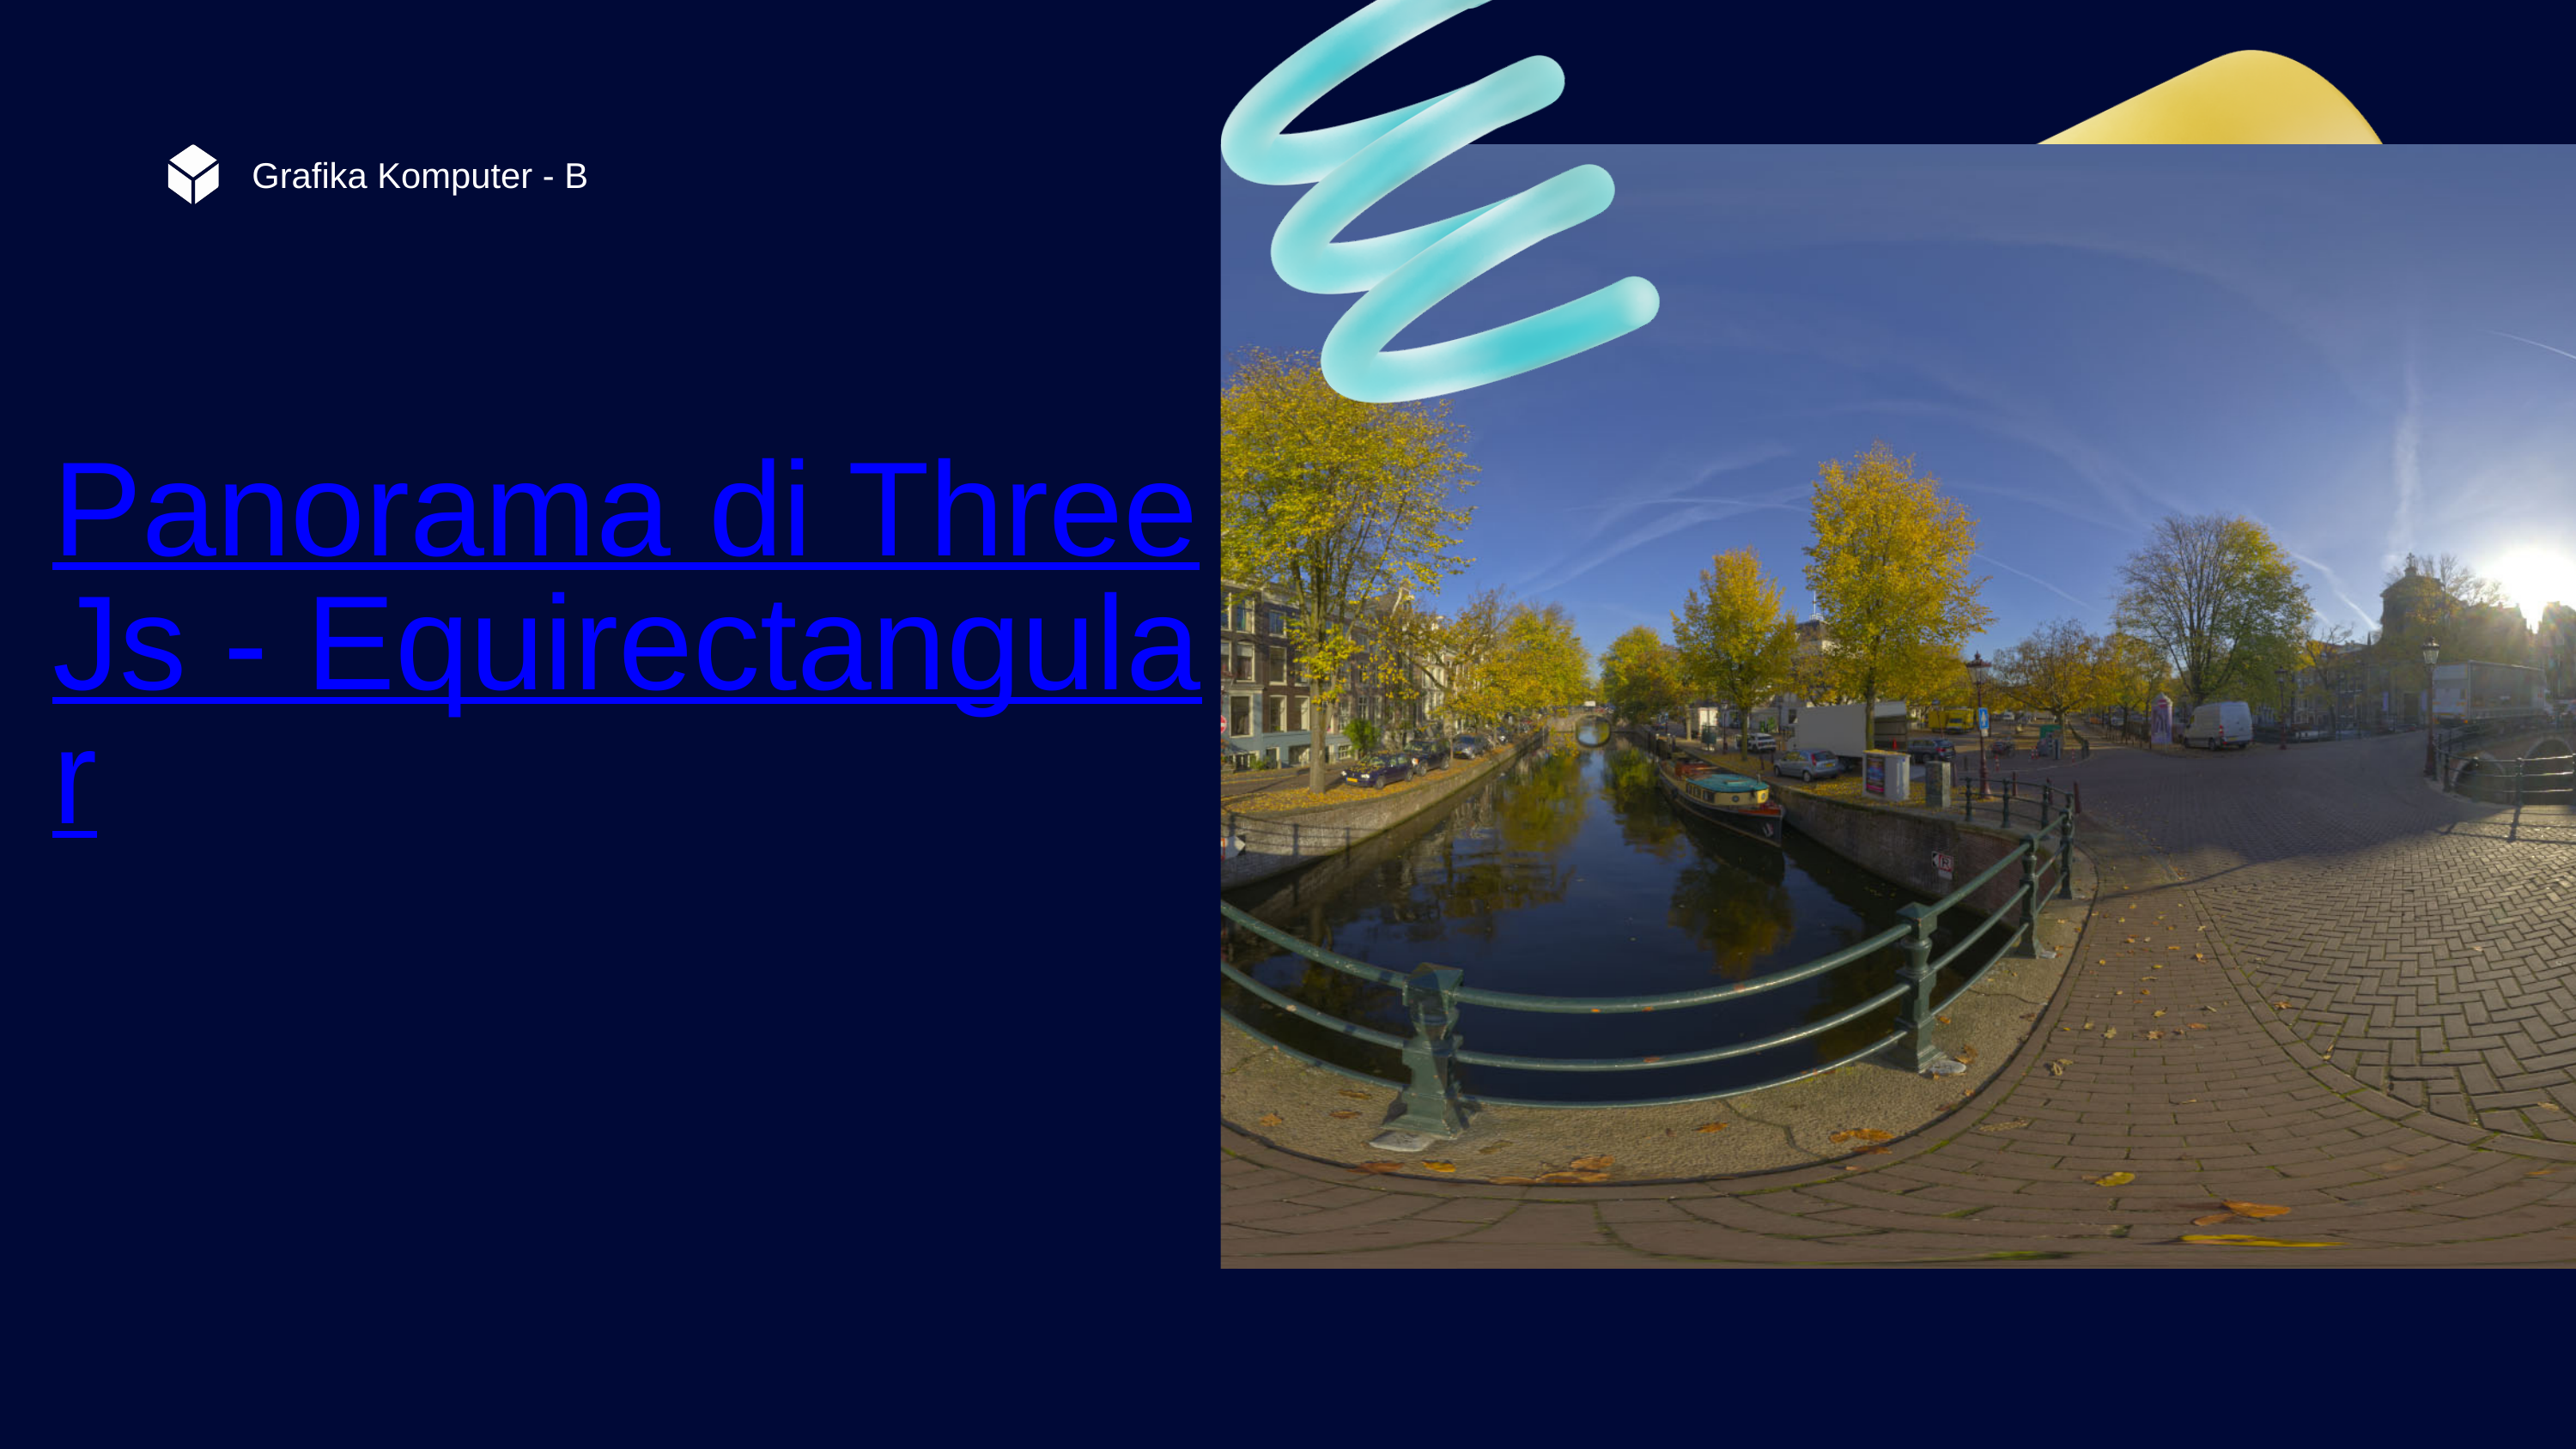

Grafika Komputer - B

Panorama di ThreeJs - Equirectangular